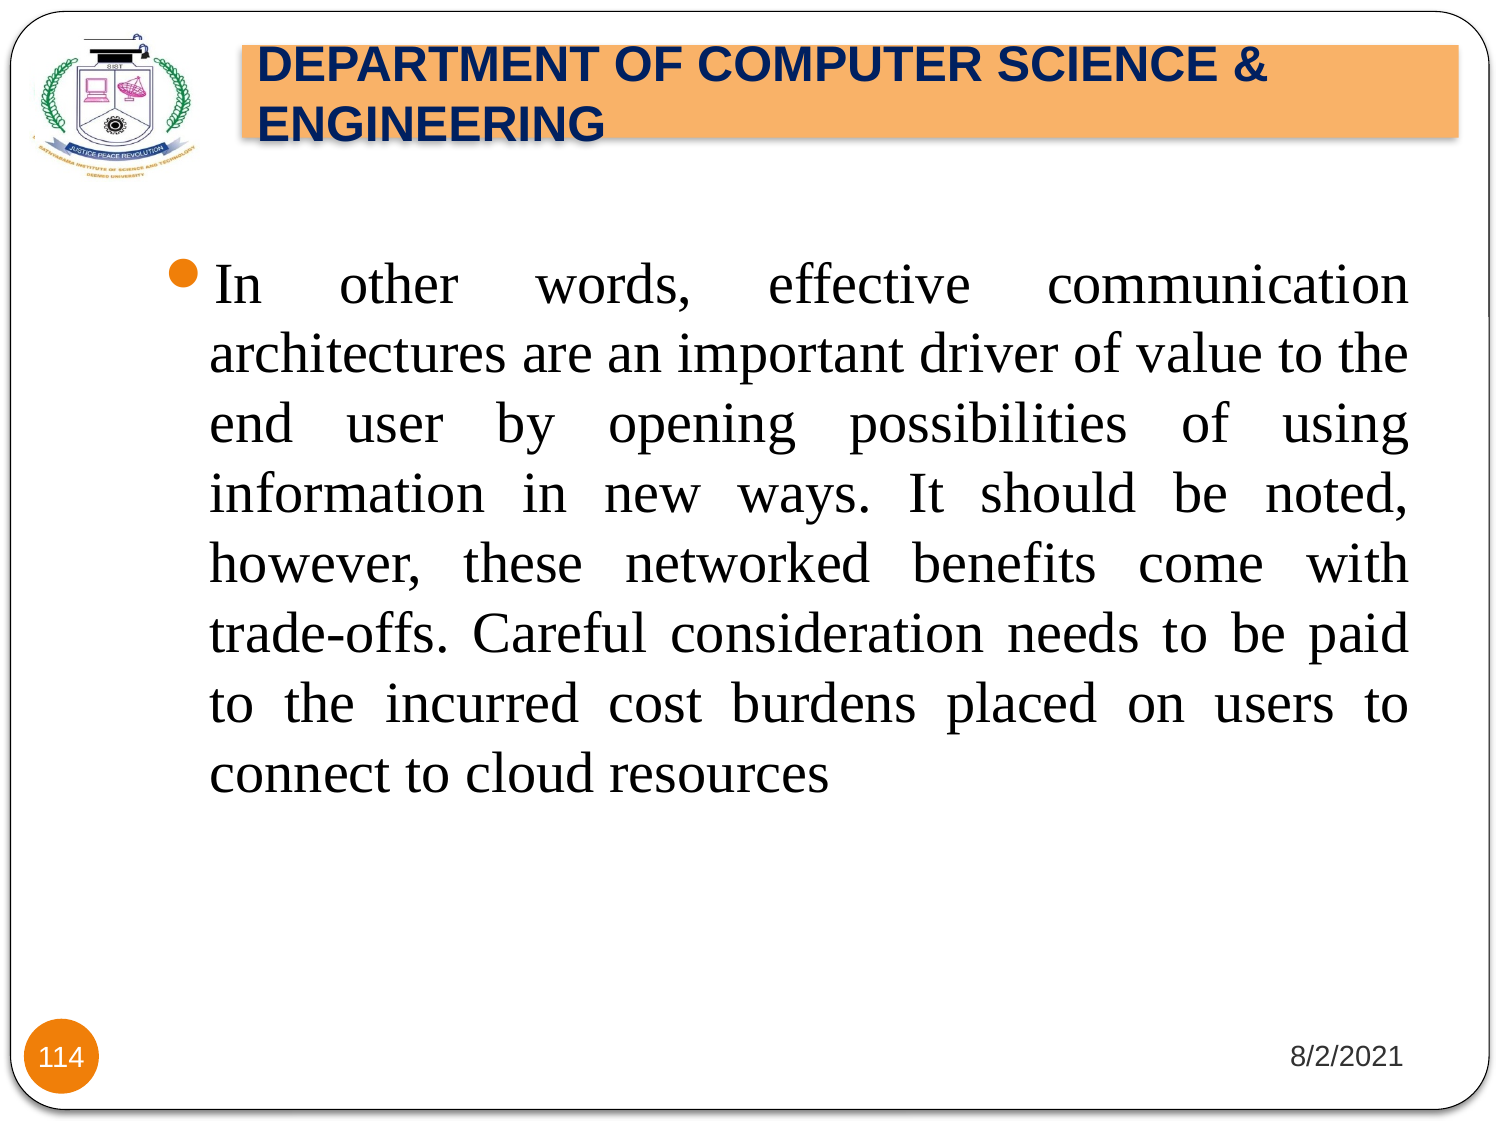

In other words, effective communication architectures are an important driver of value to the end user by opening possibilities of using information in new ways. It should be noted, however, these networked benefits come with trade-offs. Careful consideration needs to be paid to the incurred cost burdens placed on users to connect to cloud resources
8/2/2021
114